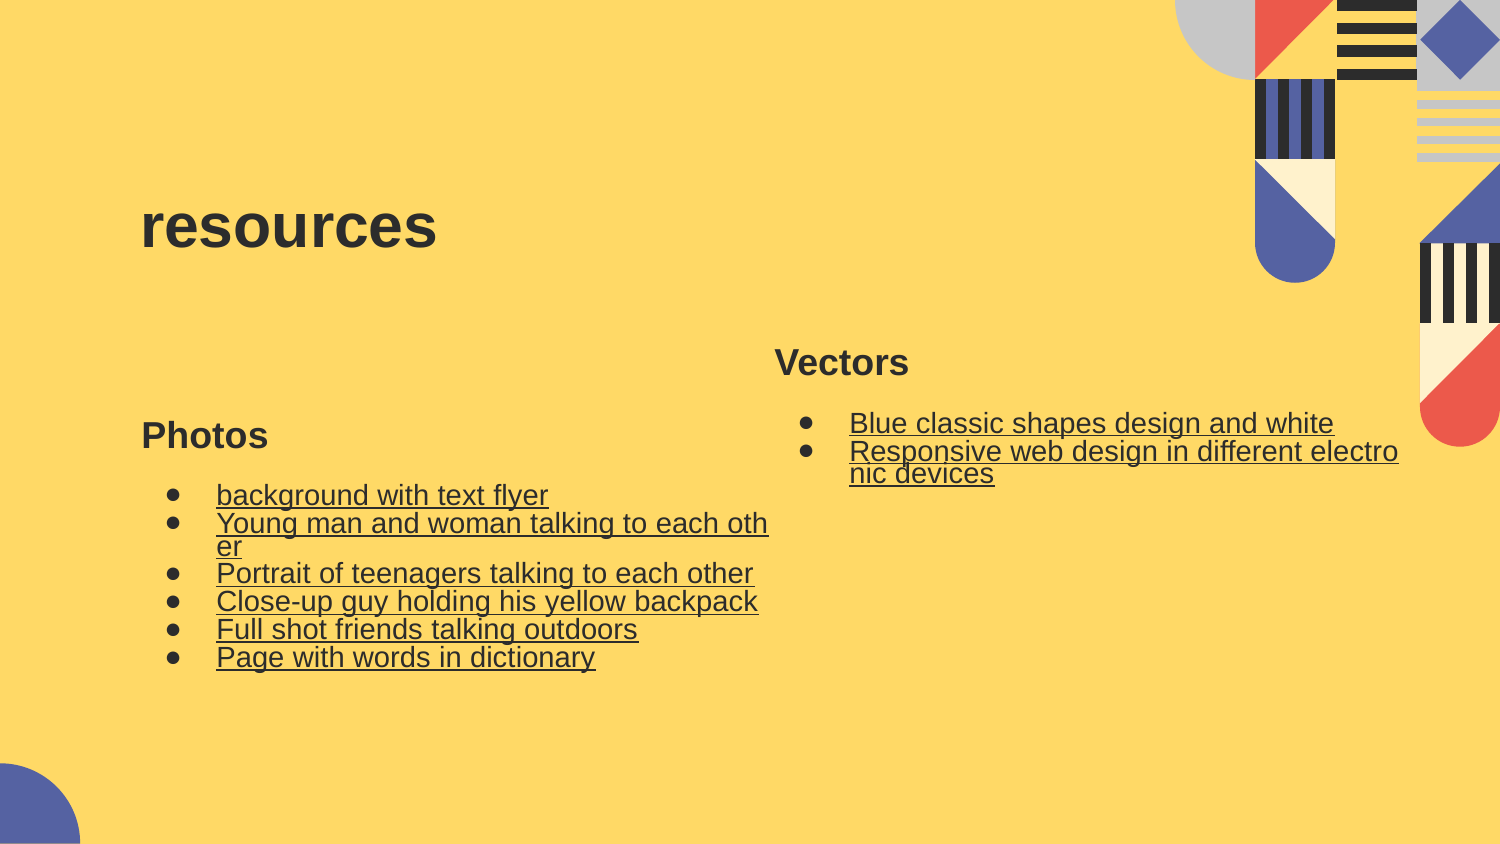

# resources
Photos

background with text flyer
Young man and woman talking to each other
Portrait of teenagers talking to each other
Close-up guy holding his yellow backpack
Full shot friends talking outdoors
Page with words in dictionary

Vectors

Blue classic shapes design and white
Responsive web design in different electronic devices